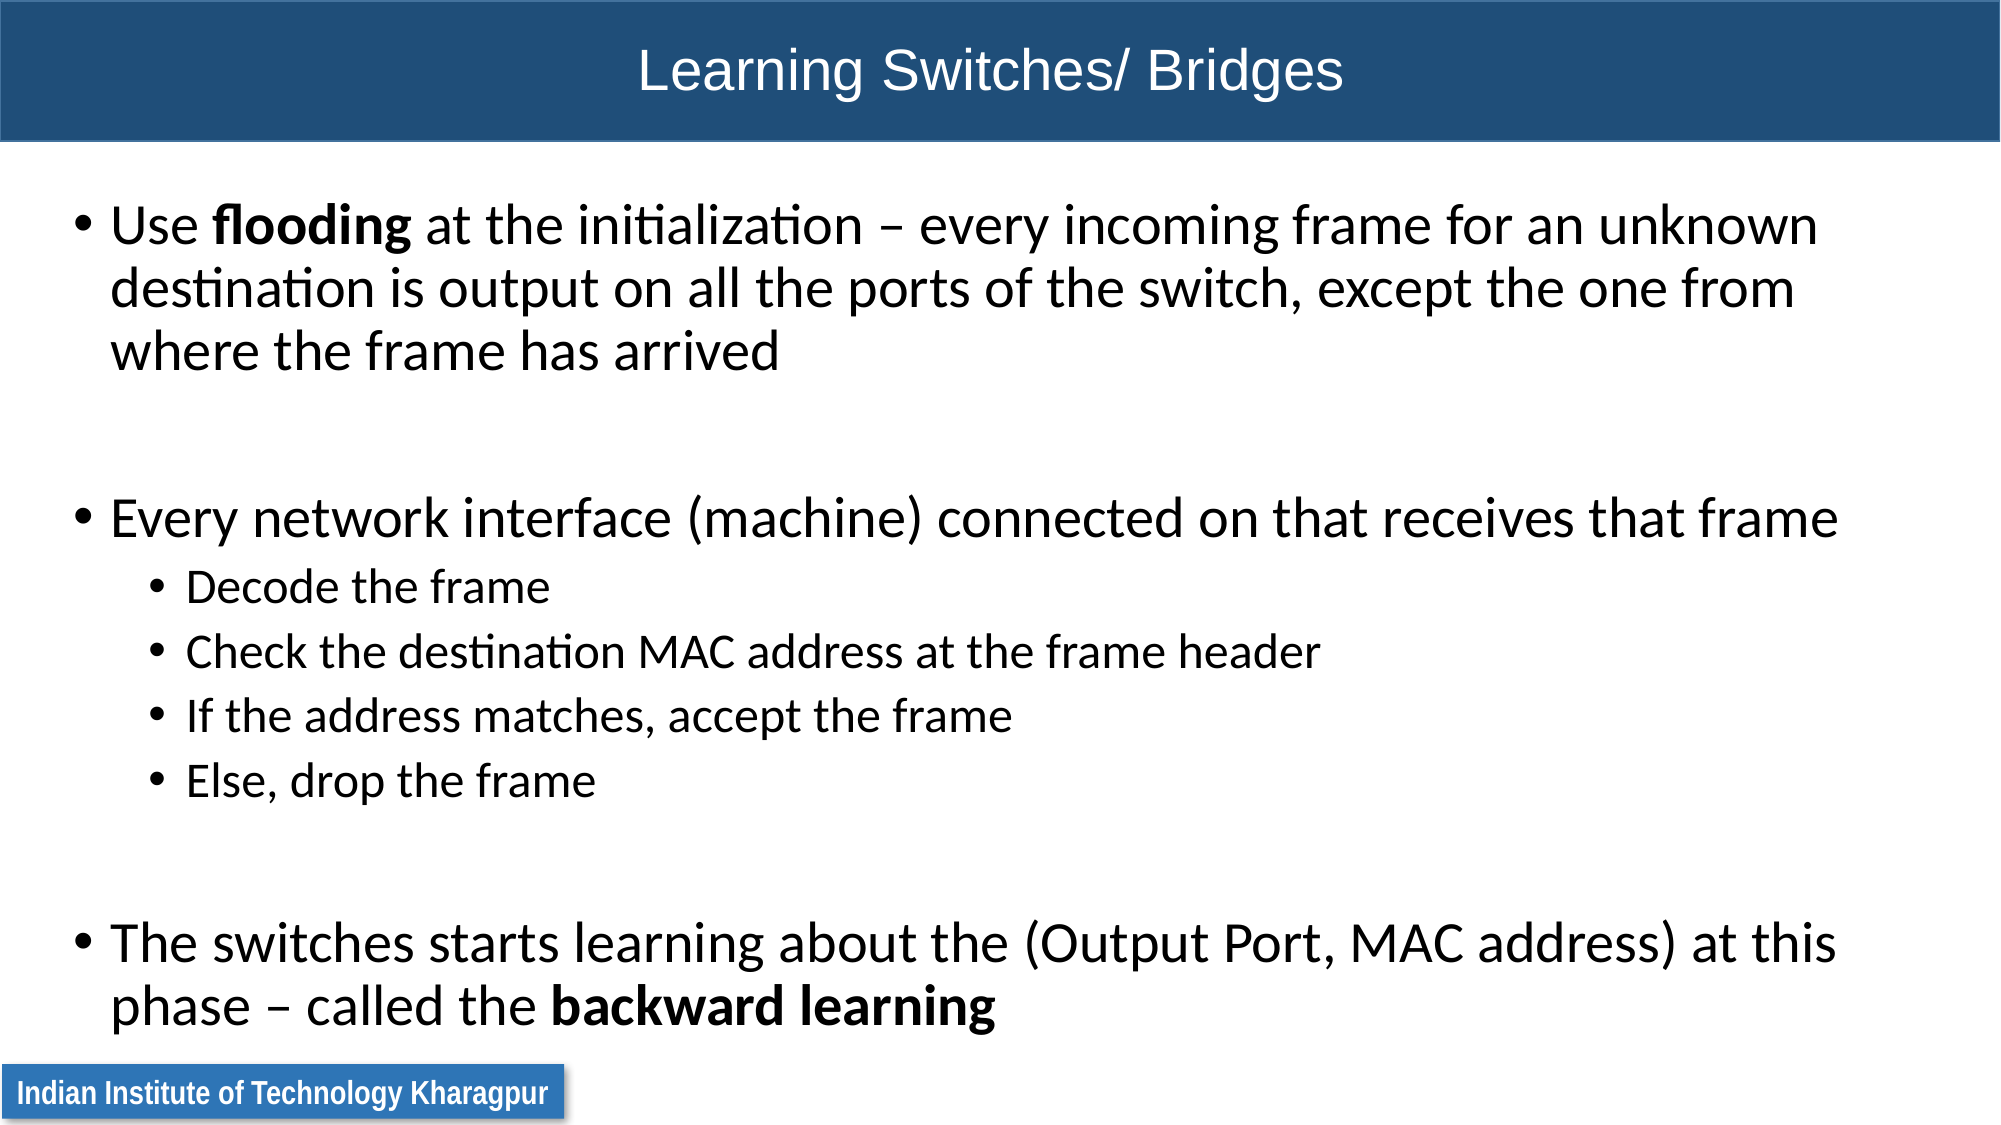

# Learning Switches/ Bridges
Use flooding at the initialization – every incoming frame for an unknown destination is output on all the ports of the switch, except the one from where the frame has arrived

Every network interface (machine) connected on that receives that frame
Decode the frame
Check the destination MAC address at the frame header
If the address matches, accept the frame
Else, drop the frame

The switches starts learning about the (Output Port, MAC address) at this phase – called the backward learning